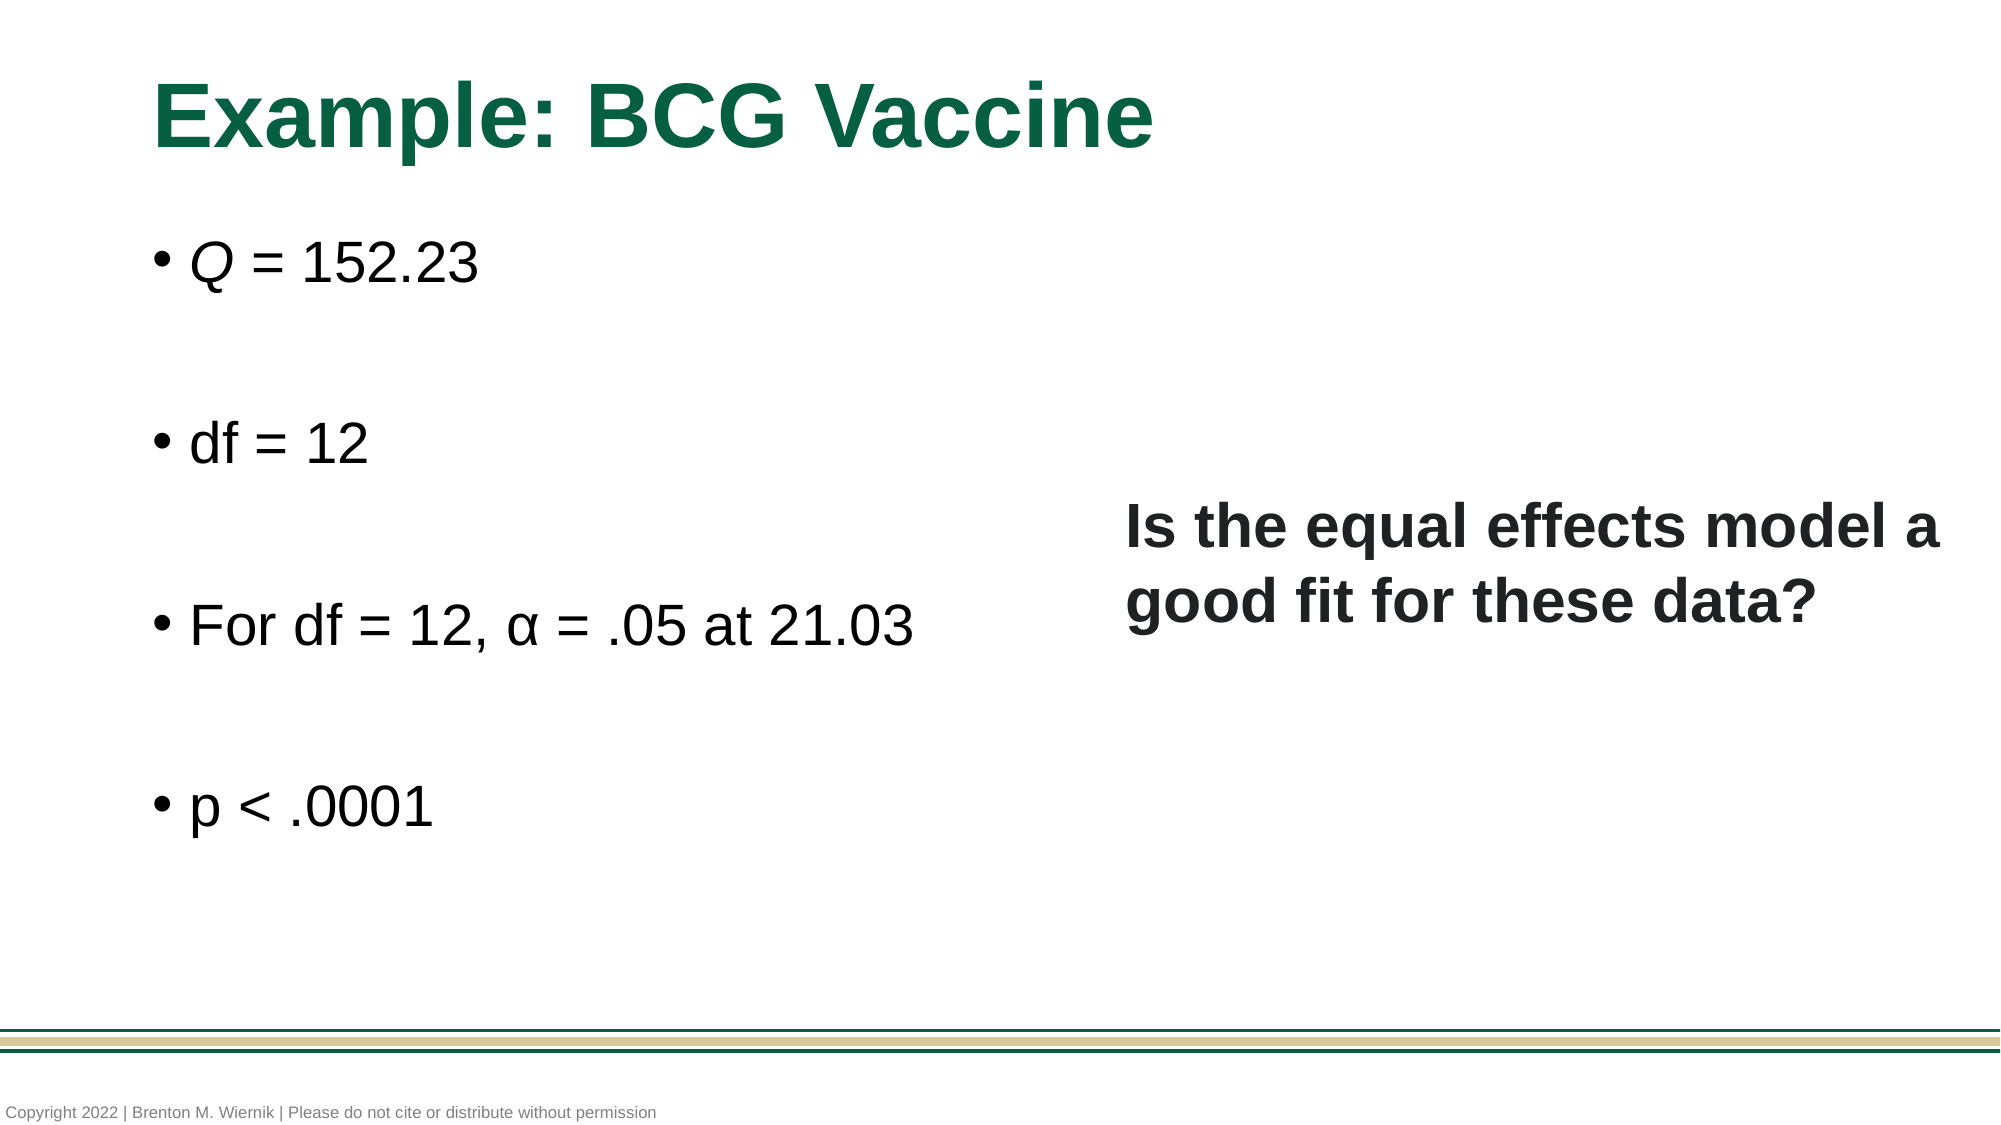

# Example: BCG Vaccine
Q = 152.23

df = 12

For df = 12, α = .05 at 21.03

p < .0001
Is the equal effects model a good fit for these data?